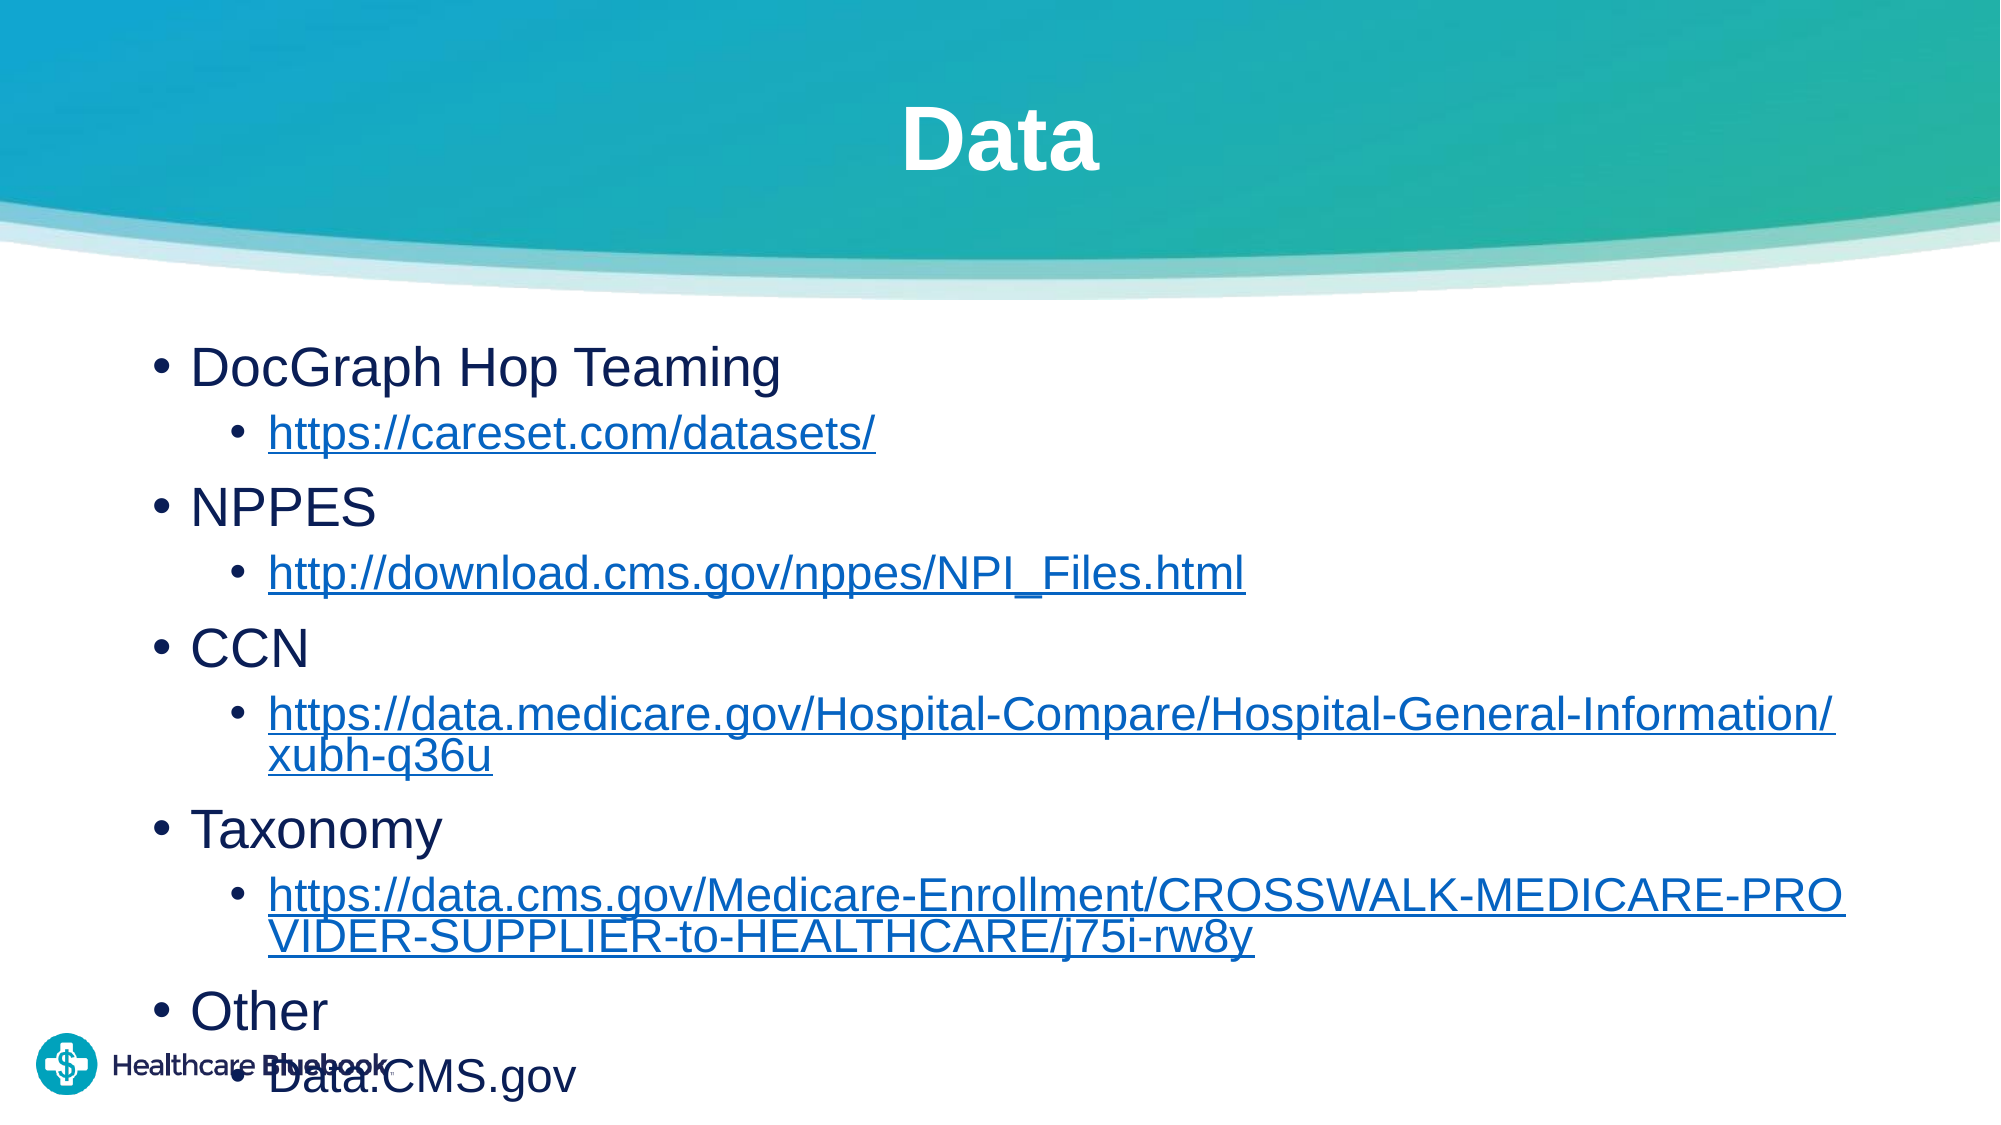

# Data
DocGraph Hop Teaming
https://careset.com/datasets/
NPPES
http://download.cms.gov/nppes/NPI_Files.html
CCN
https://data.medicare.gov/Hospital-Compare/Hospital-General-Information/xubh-q36u
Taxonomy
https://data.cms.gov/Medicare-Enrollment/CROSSWALK-MEDICARE-PROVIDER-SUPPLIER-to-HEALTHCARE/j75i-rw8y
Other
Data.CMS.gov